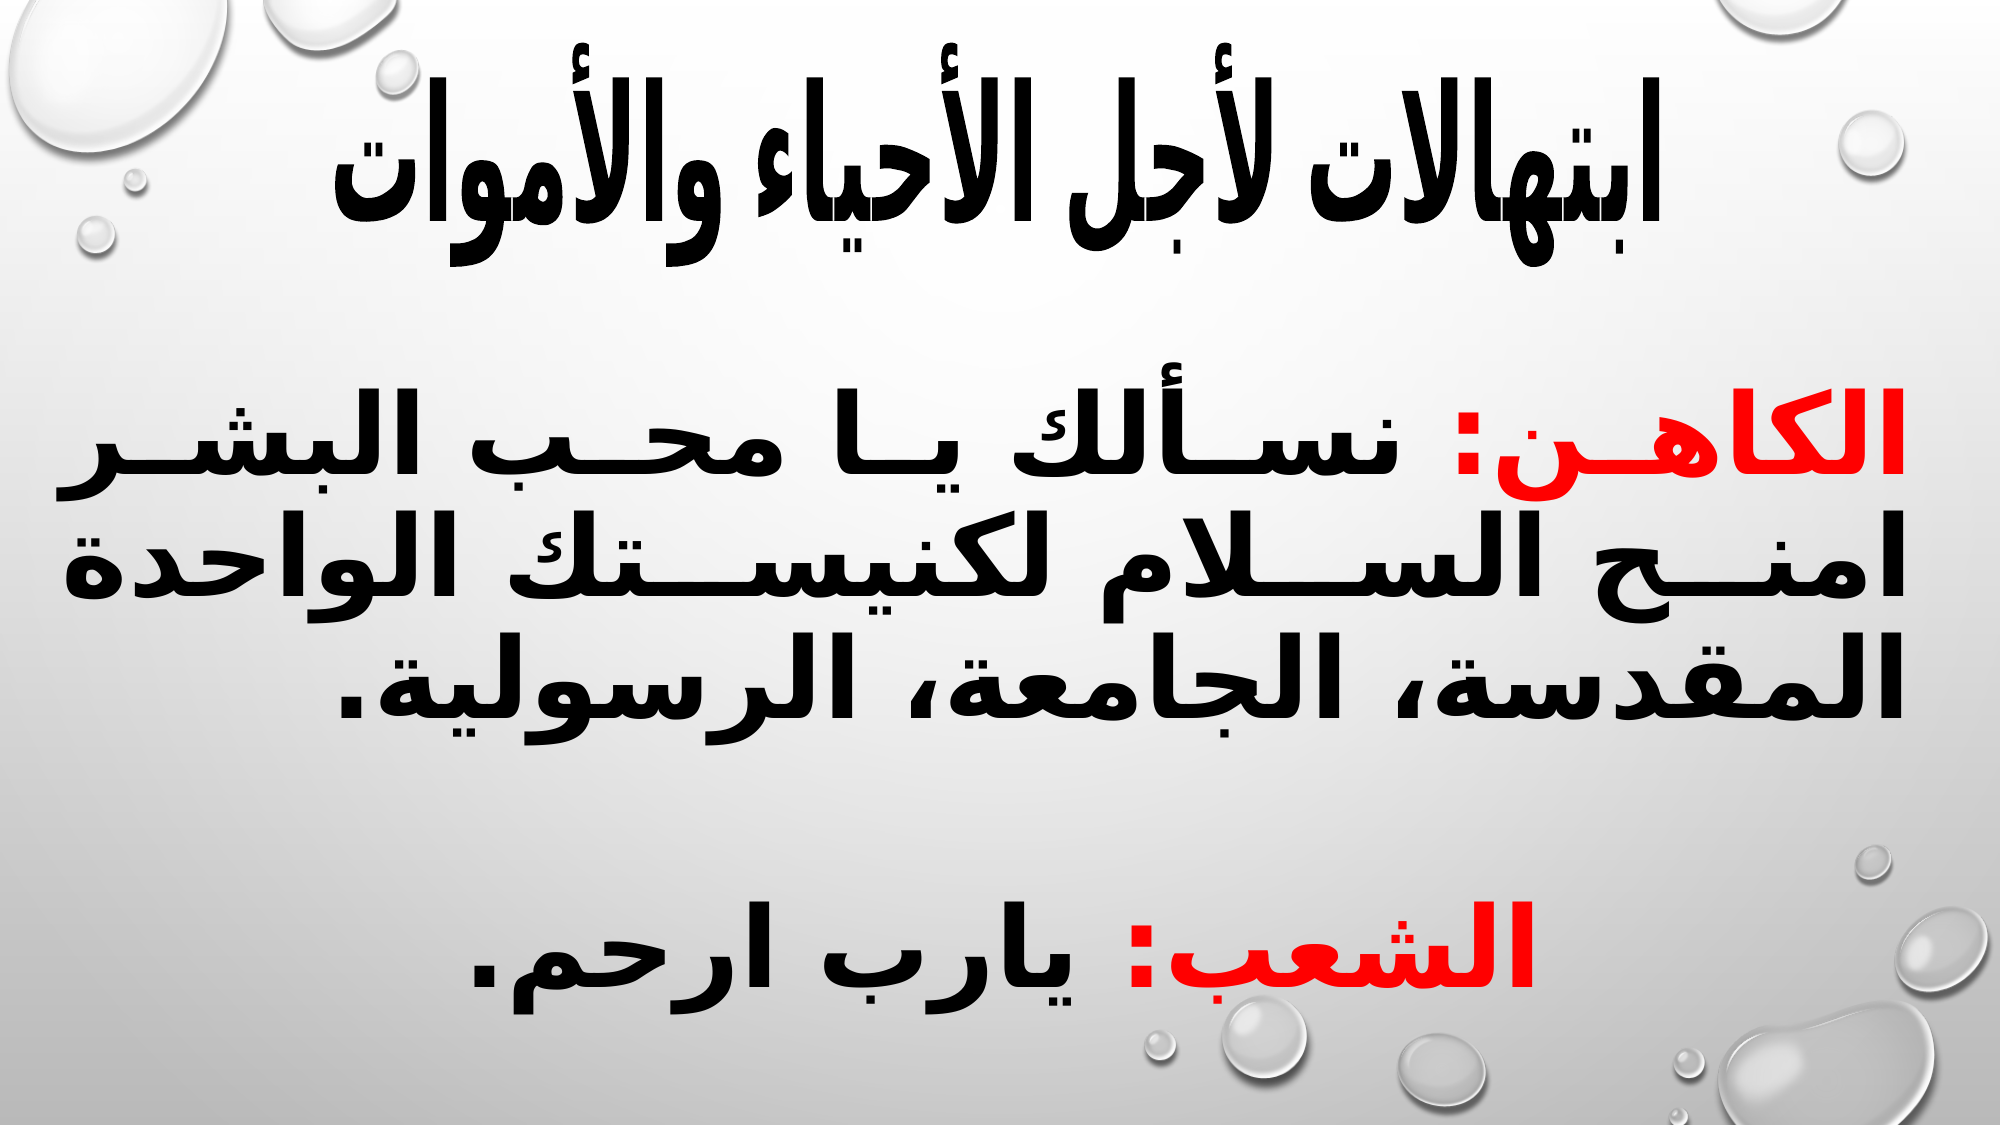

ابتهالات لأجل الأحياء والأموات
الكاهن: نسألك يا محب البشر امنح السلام لكنيستك الواحدة المقدسة، الجامعة، الرسولية.
الشعب: يارب ارحم.